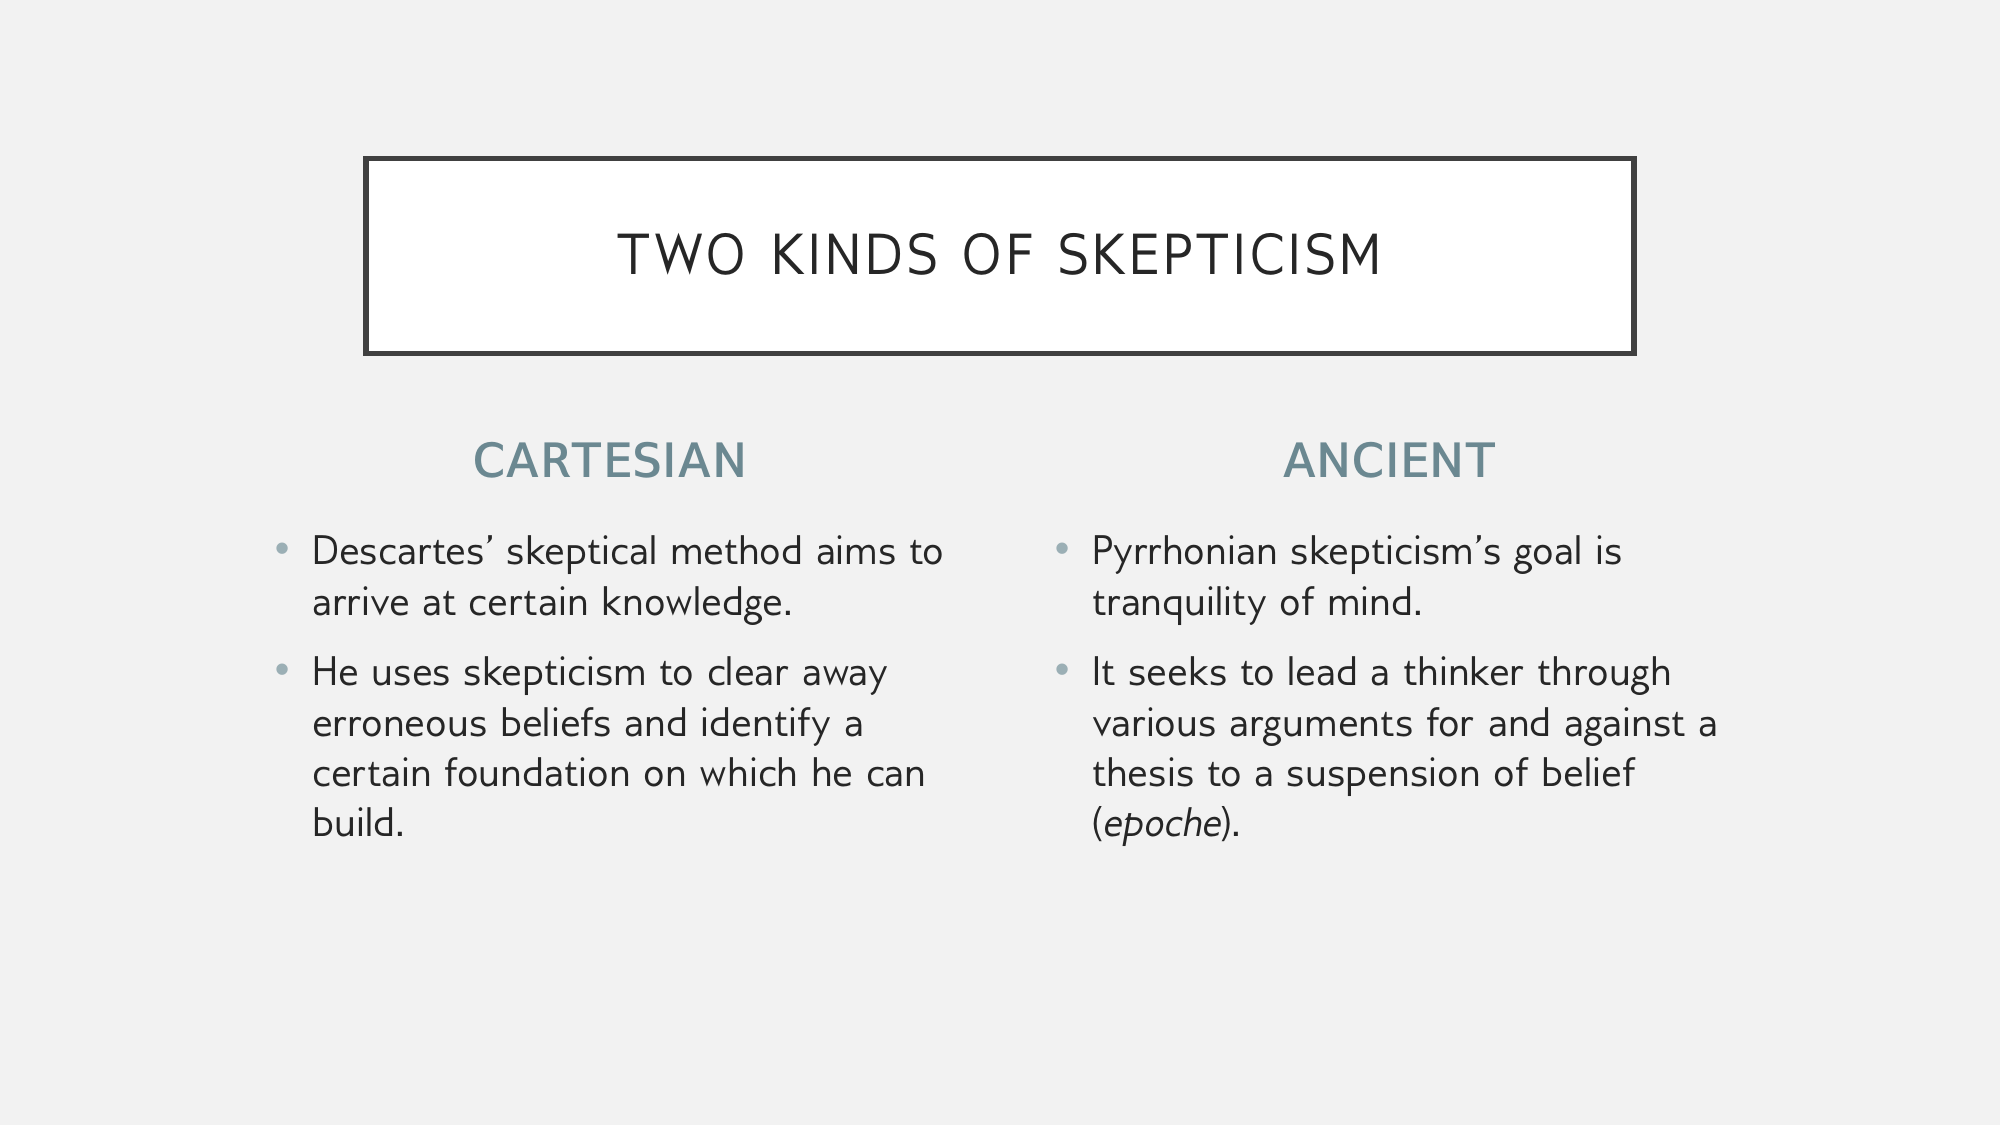

# Two kinds of skepticism
Cartesian
ancient
Descartes’ skeptical method aims to arrive at certain knowledge.
He uses skepticism to clear away erroneous beliefs and identify a certain foundation on which he can build.
Pyrrhonian skepticism’s goal is tranquility of mind.
It seeks to lead a thinker through various arguments for and against a thesis to a suspension of belief (epoche).